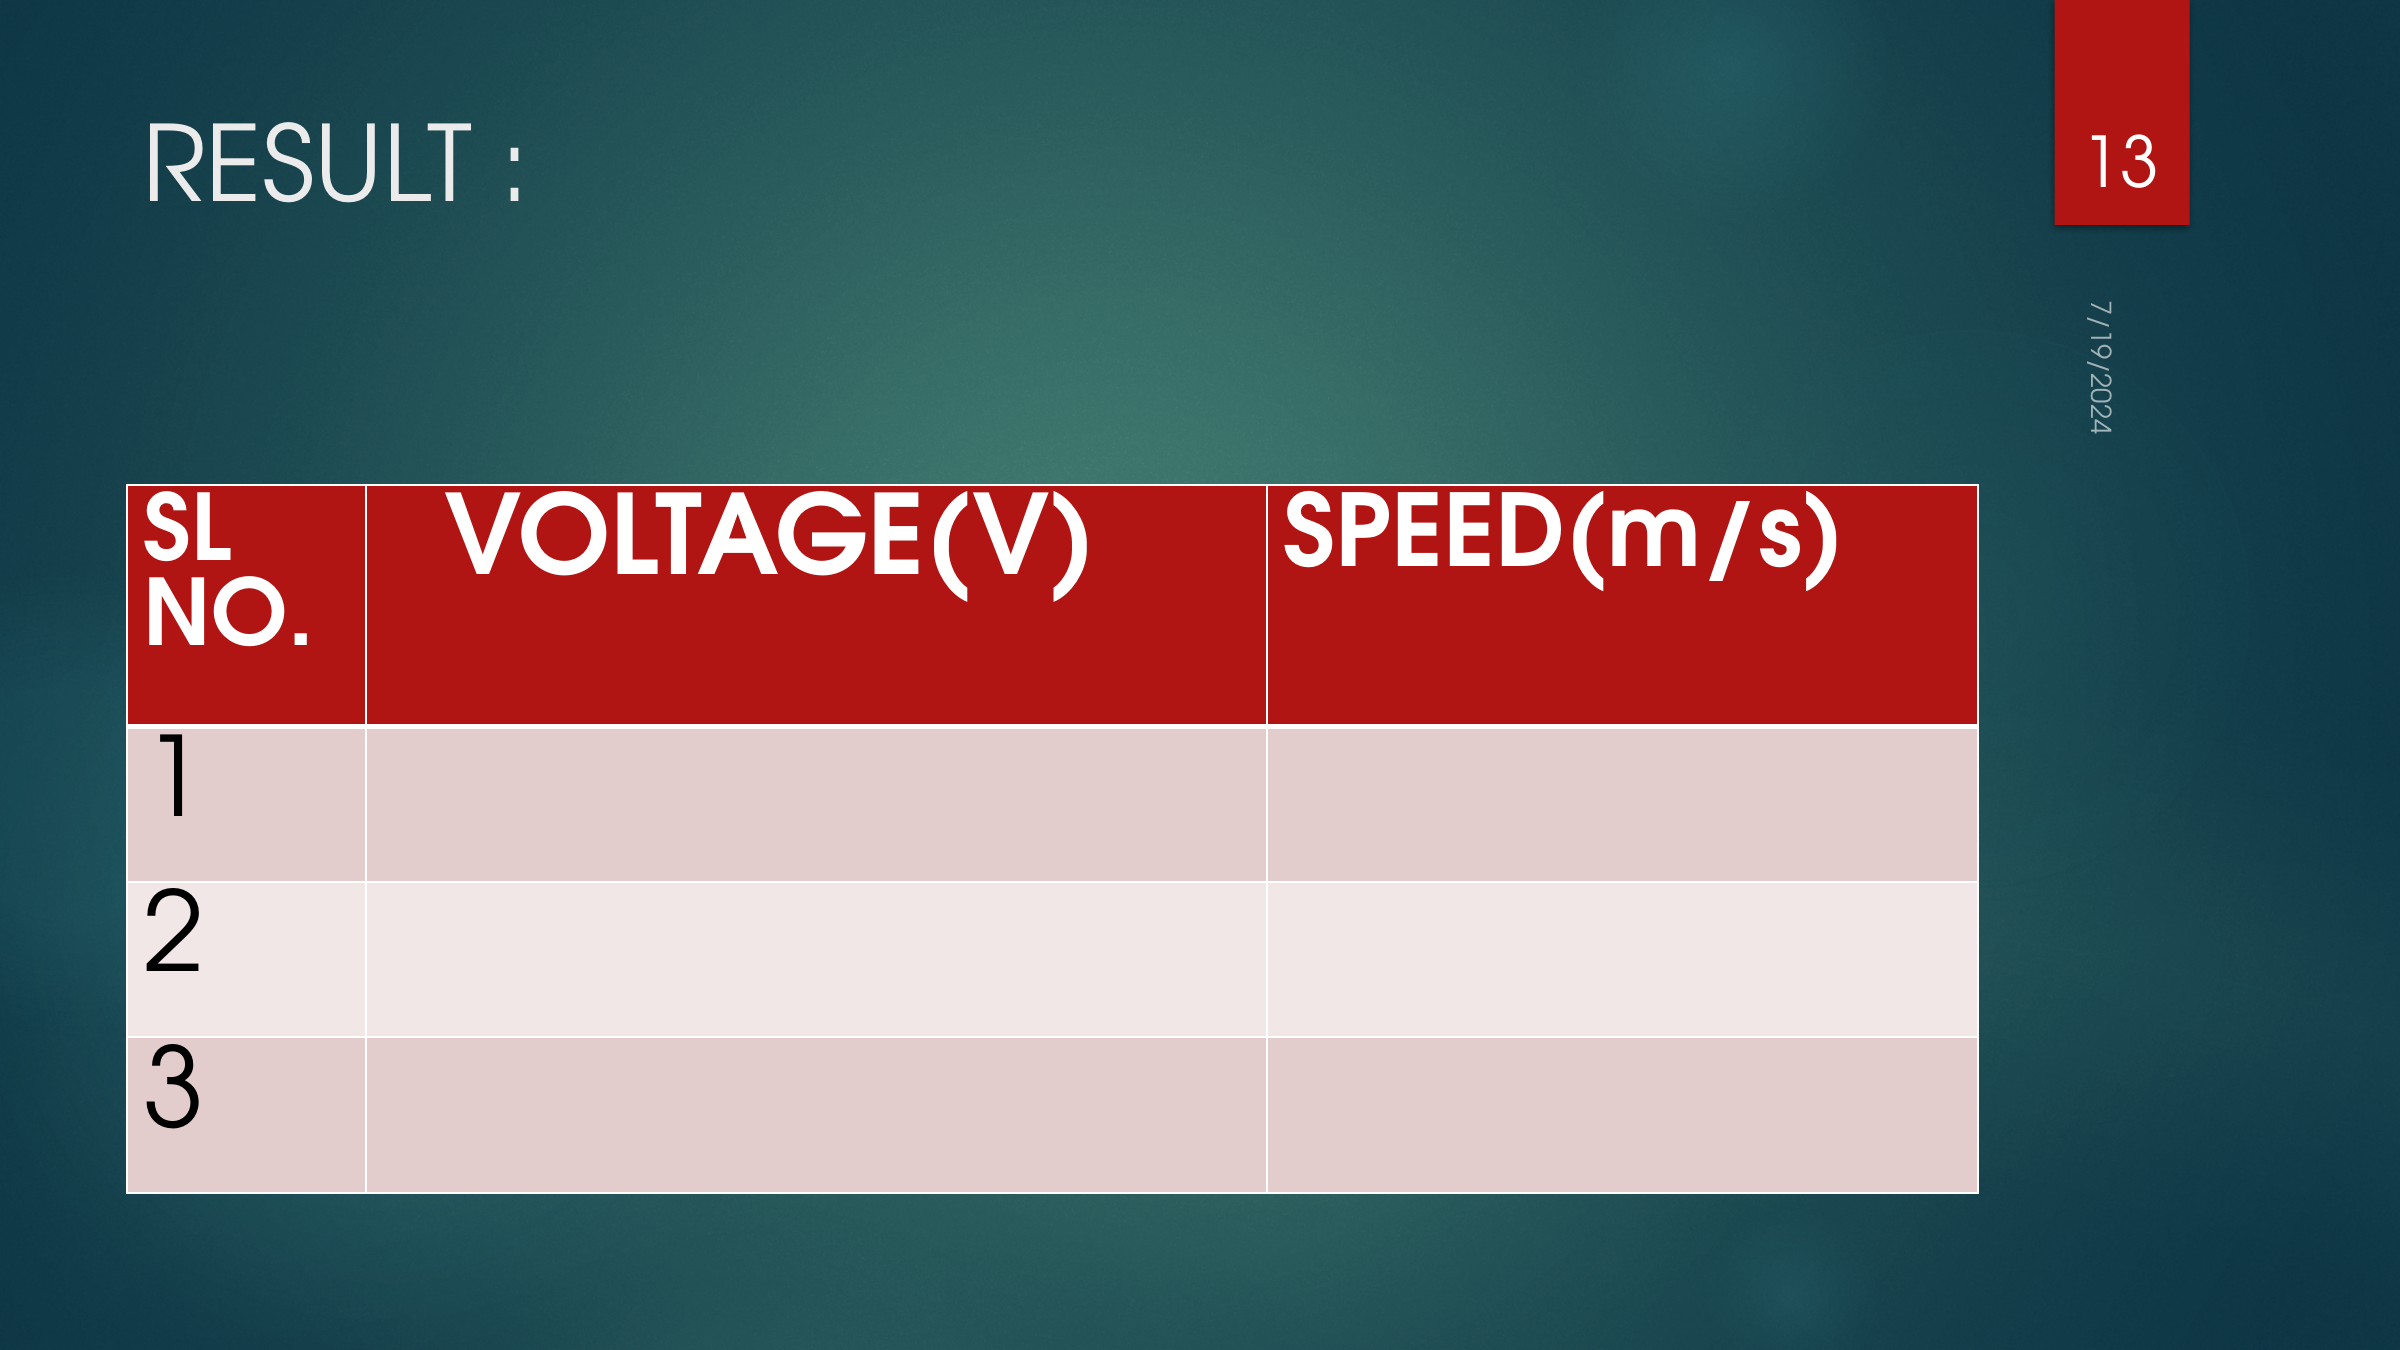

13
# RESULT :
7/19/2024
| SL NO. | VOLTAGE(V) | SPEED(m/s) |
| --- | --- | --- |
| 1 |  |  |
| 2 |  |  |
| 3 |  |  |